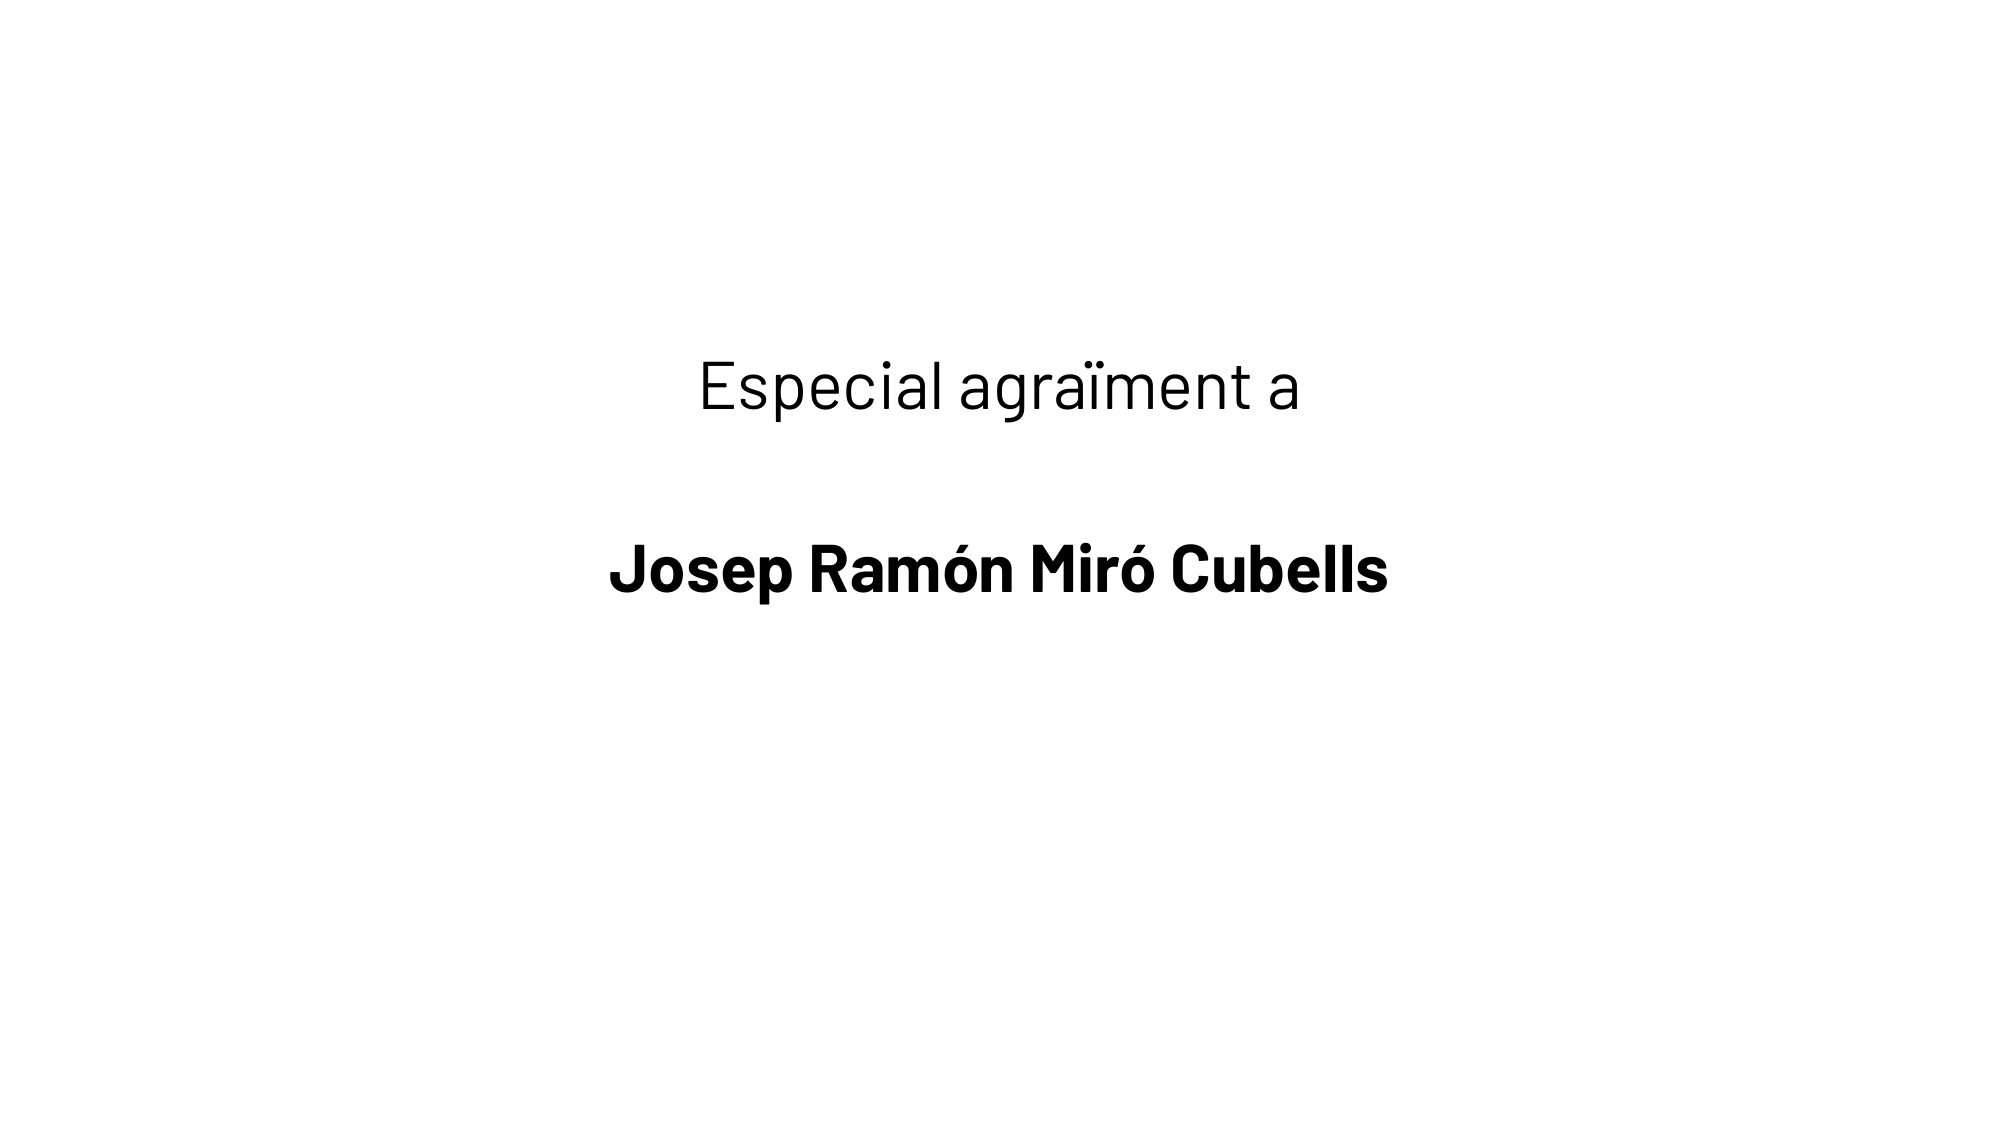

Especial agraïment a

Josep Ramón Miró Cubells